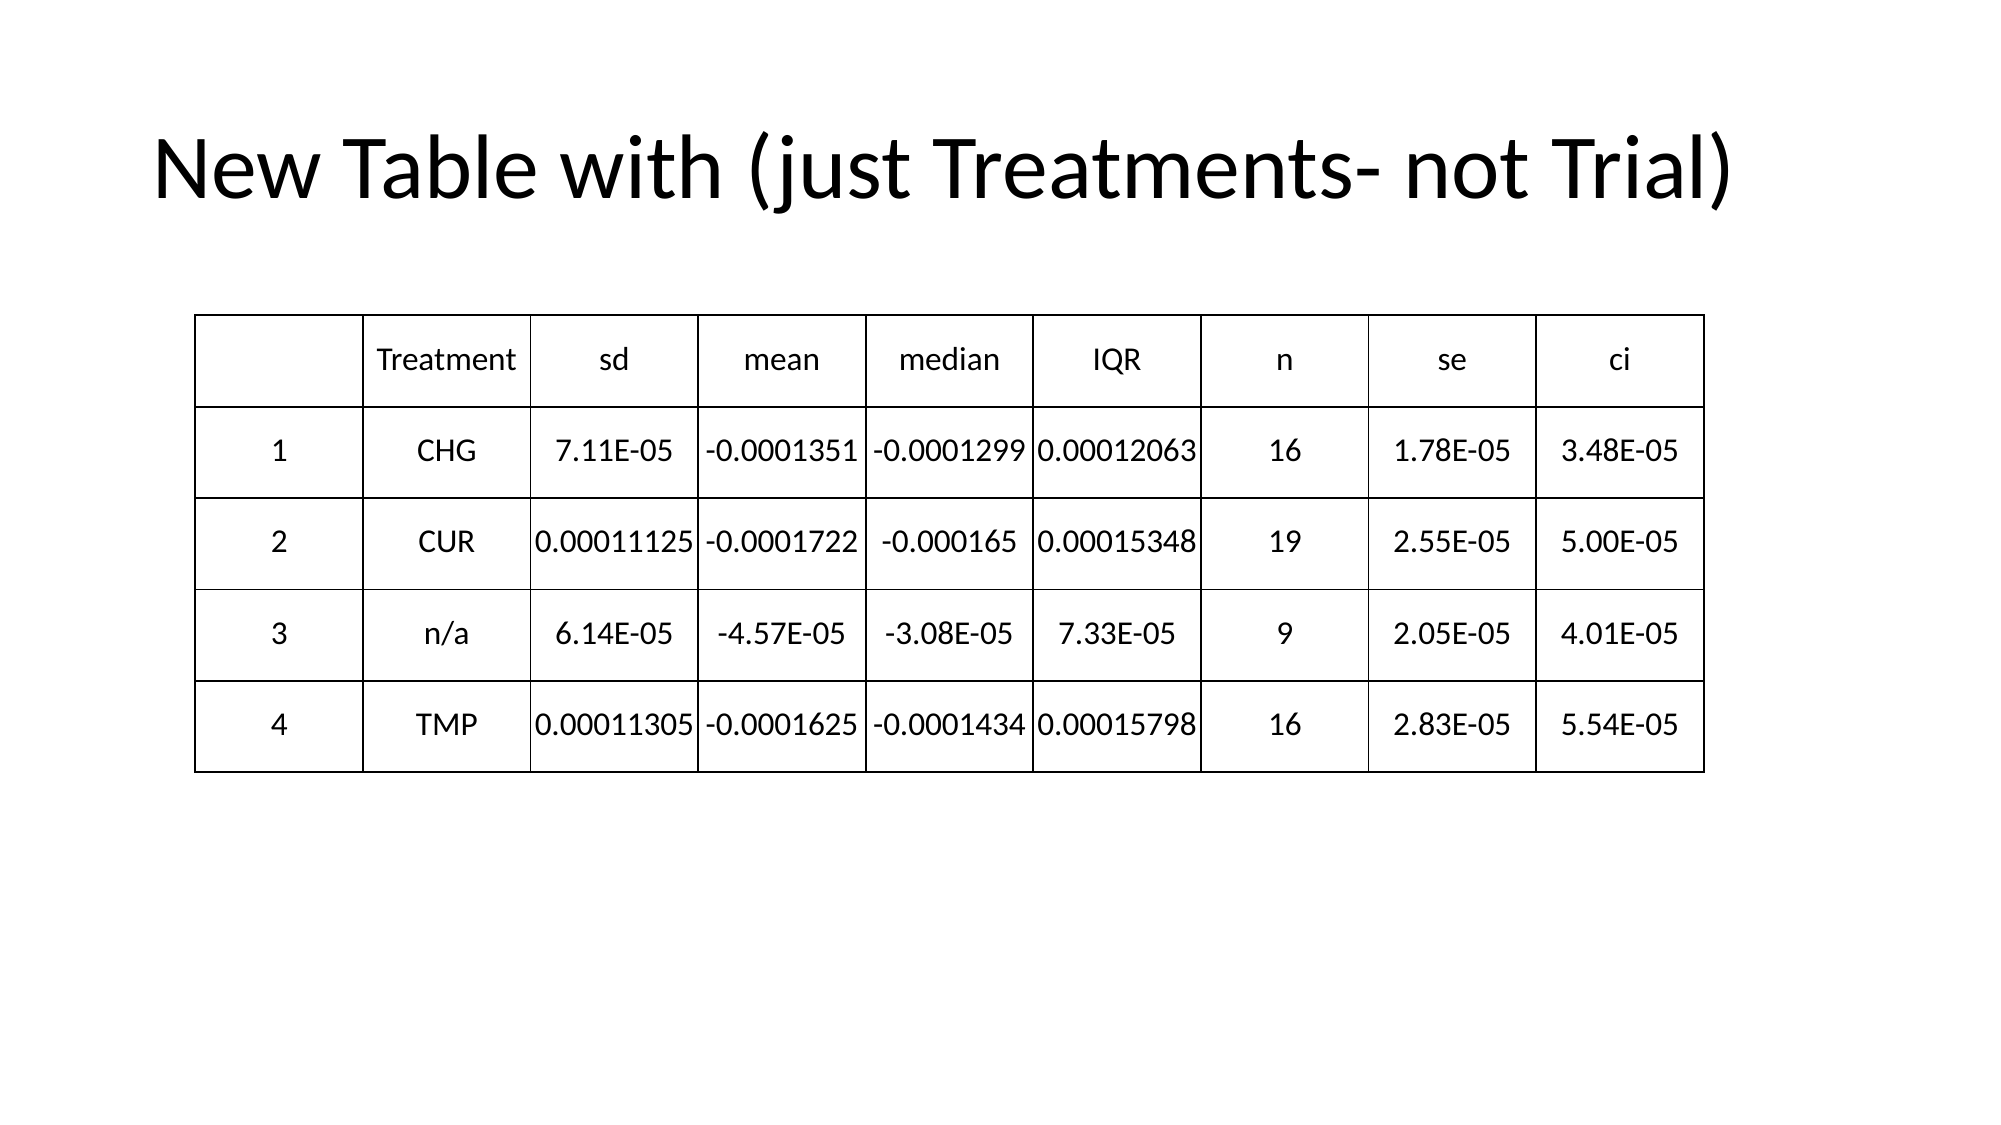

# New Table with (just Treatments- not Trial)
|  | Treatment | sd | mean | median | IQR | n | se | ci |
| --- | --- | --- | --- | --- | --- | --- | --- | --- |
| 1 | CHG | 7.11E-05 | -0.0001351 | -0.0001299 | 0.00012063 | 16 | 1.78E-05 | 3.48E-05 |
| 2 | CUR | 0.00011125 | -0.0001722 | -0.000165 | 0.00015348 | 19 | 2.55E-05 | 5.00E-05 |
| 3 | n/a | 6.14E-05 | -4.57E-05 | -3.08E-05 | 7.33E-05 | 9 | 2.05E-05 | 4.01E-05 |
| 4 | TMP | 0.00011305 | -0.0001625 | -0.0001434 | 0.00015798 | 16 | 2.83E-05 | 5.54E-05 |